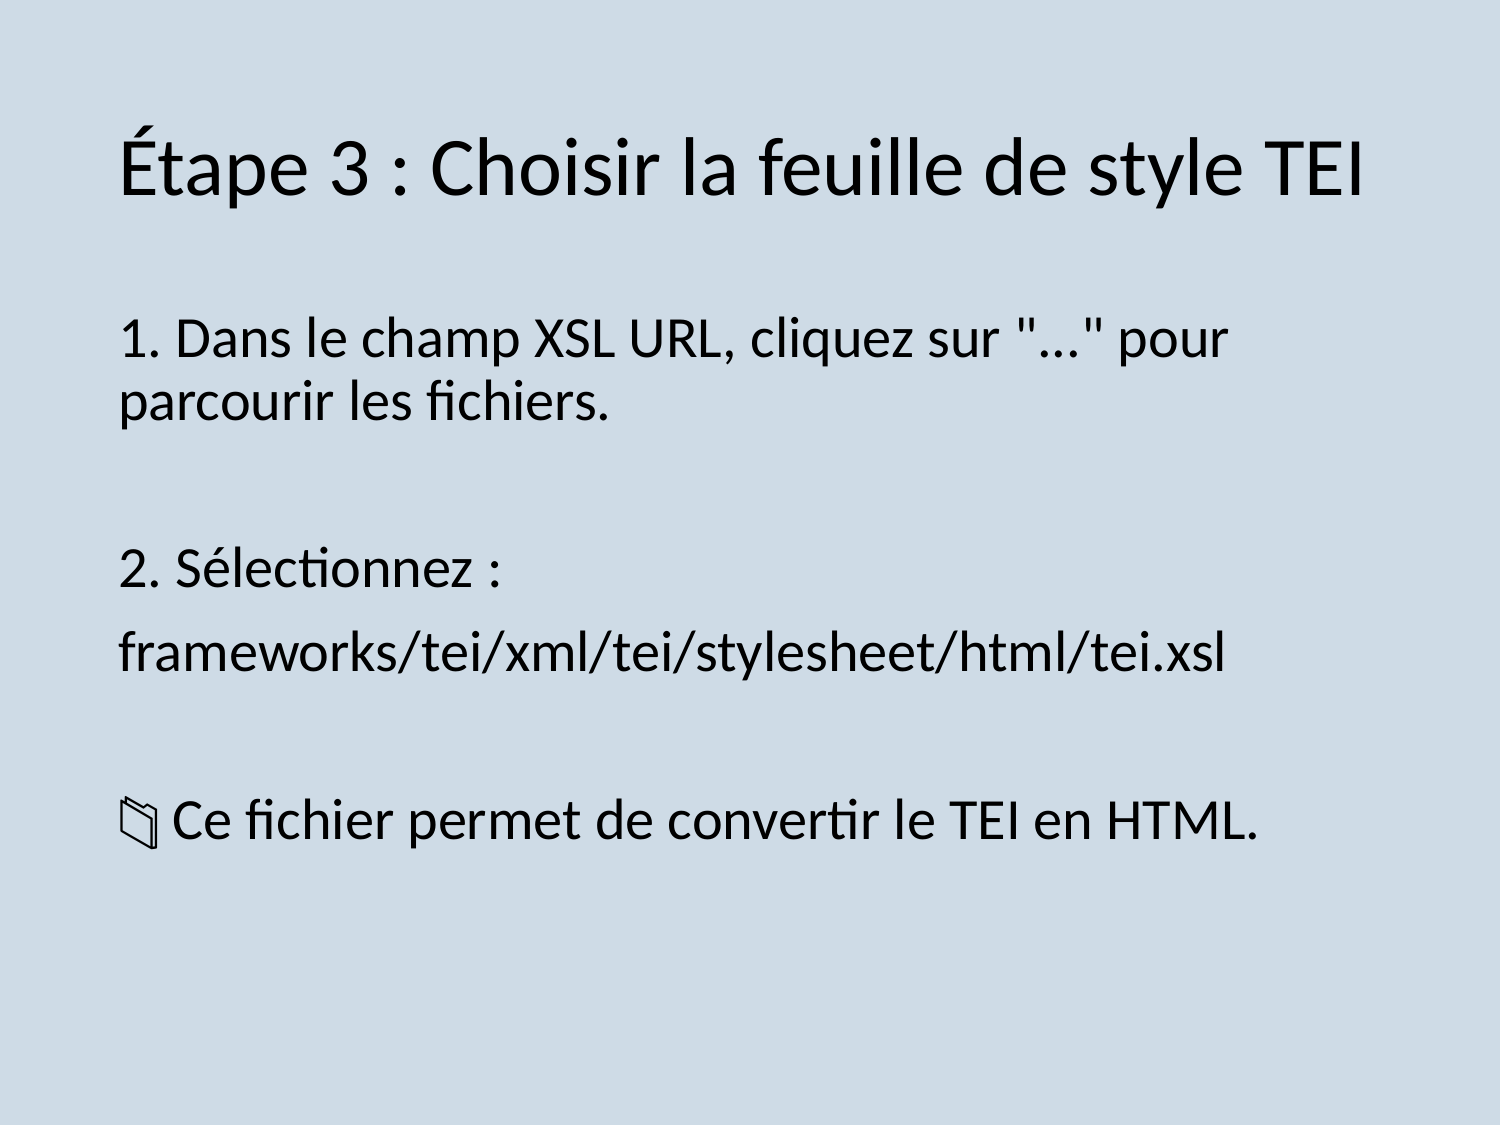

# Étape 3 : Choisir la feuille de style TEI
1. Dans le champ XSL URL, cliquez sur "..." pour parcourir les fichiers.

2. Sélectionnez :
frameworks/tei/xml/tei/stylesheet/html/tei.xsl

📁 Ce fichier permet de convertir le TEI en HTML.